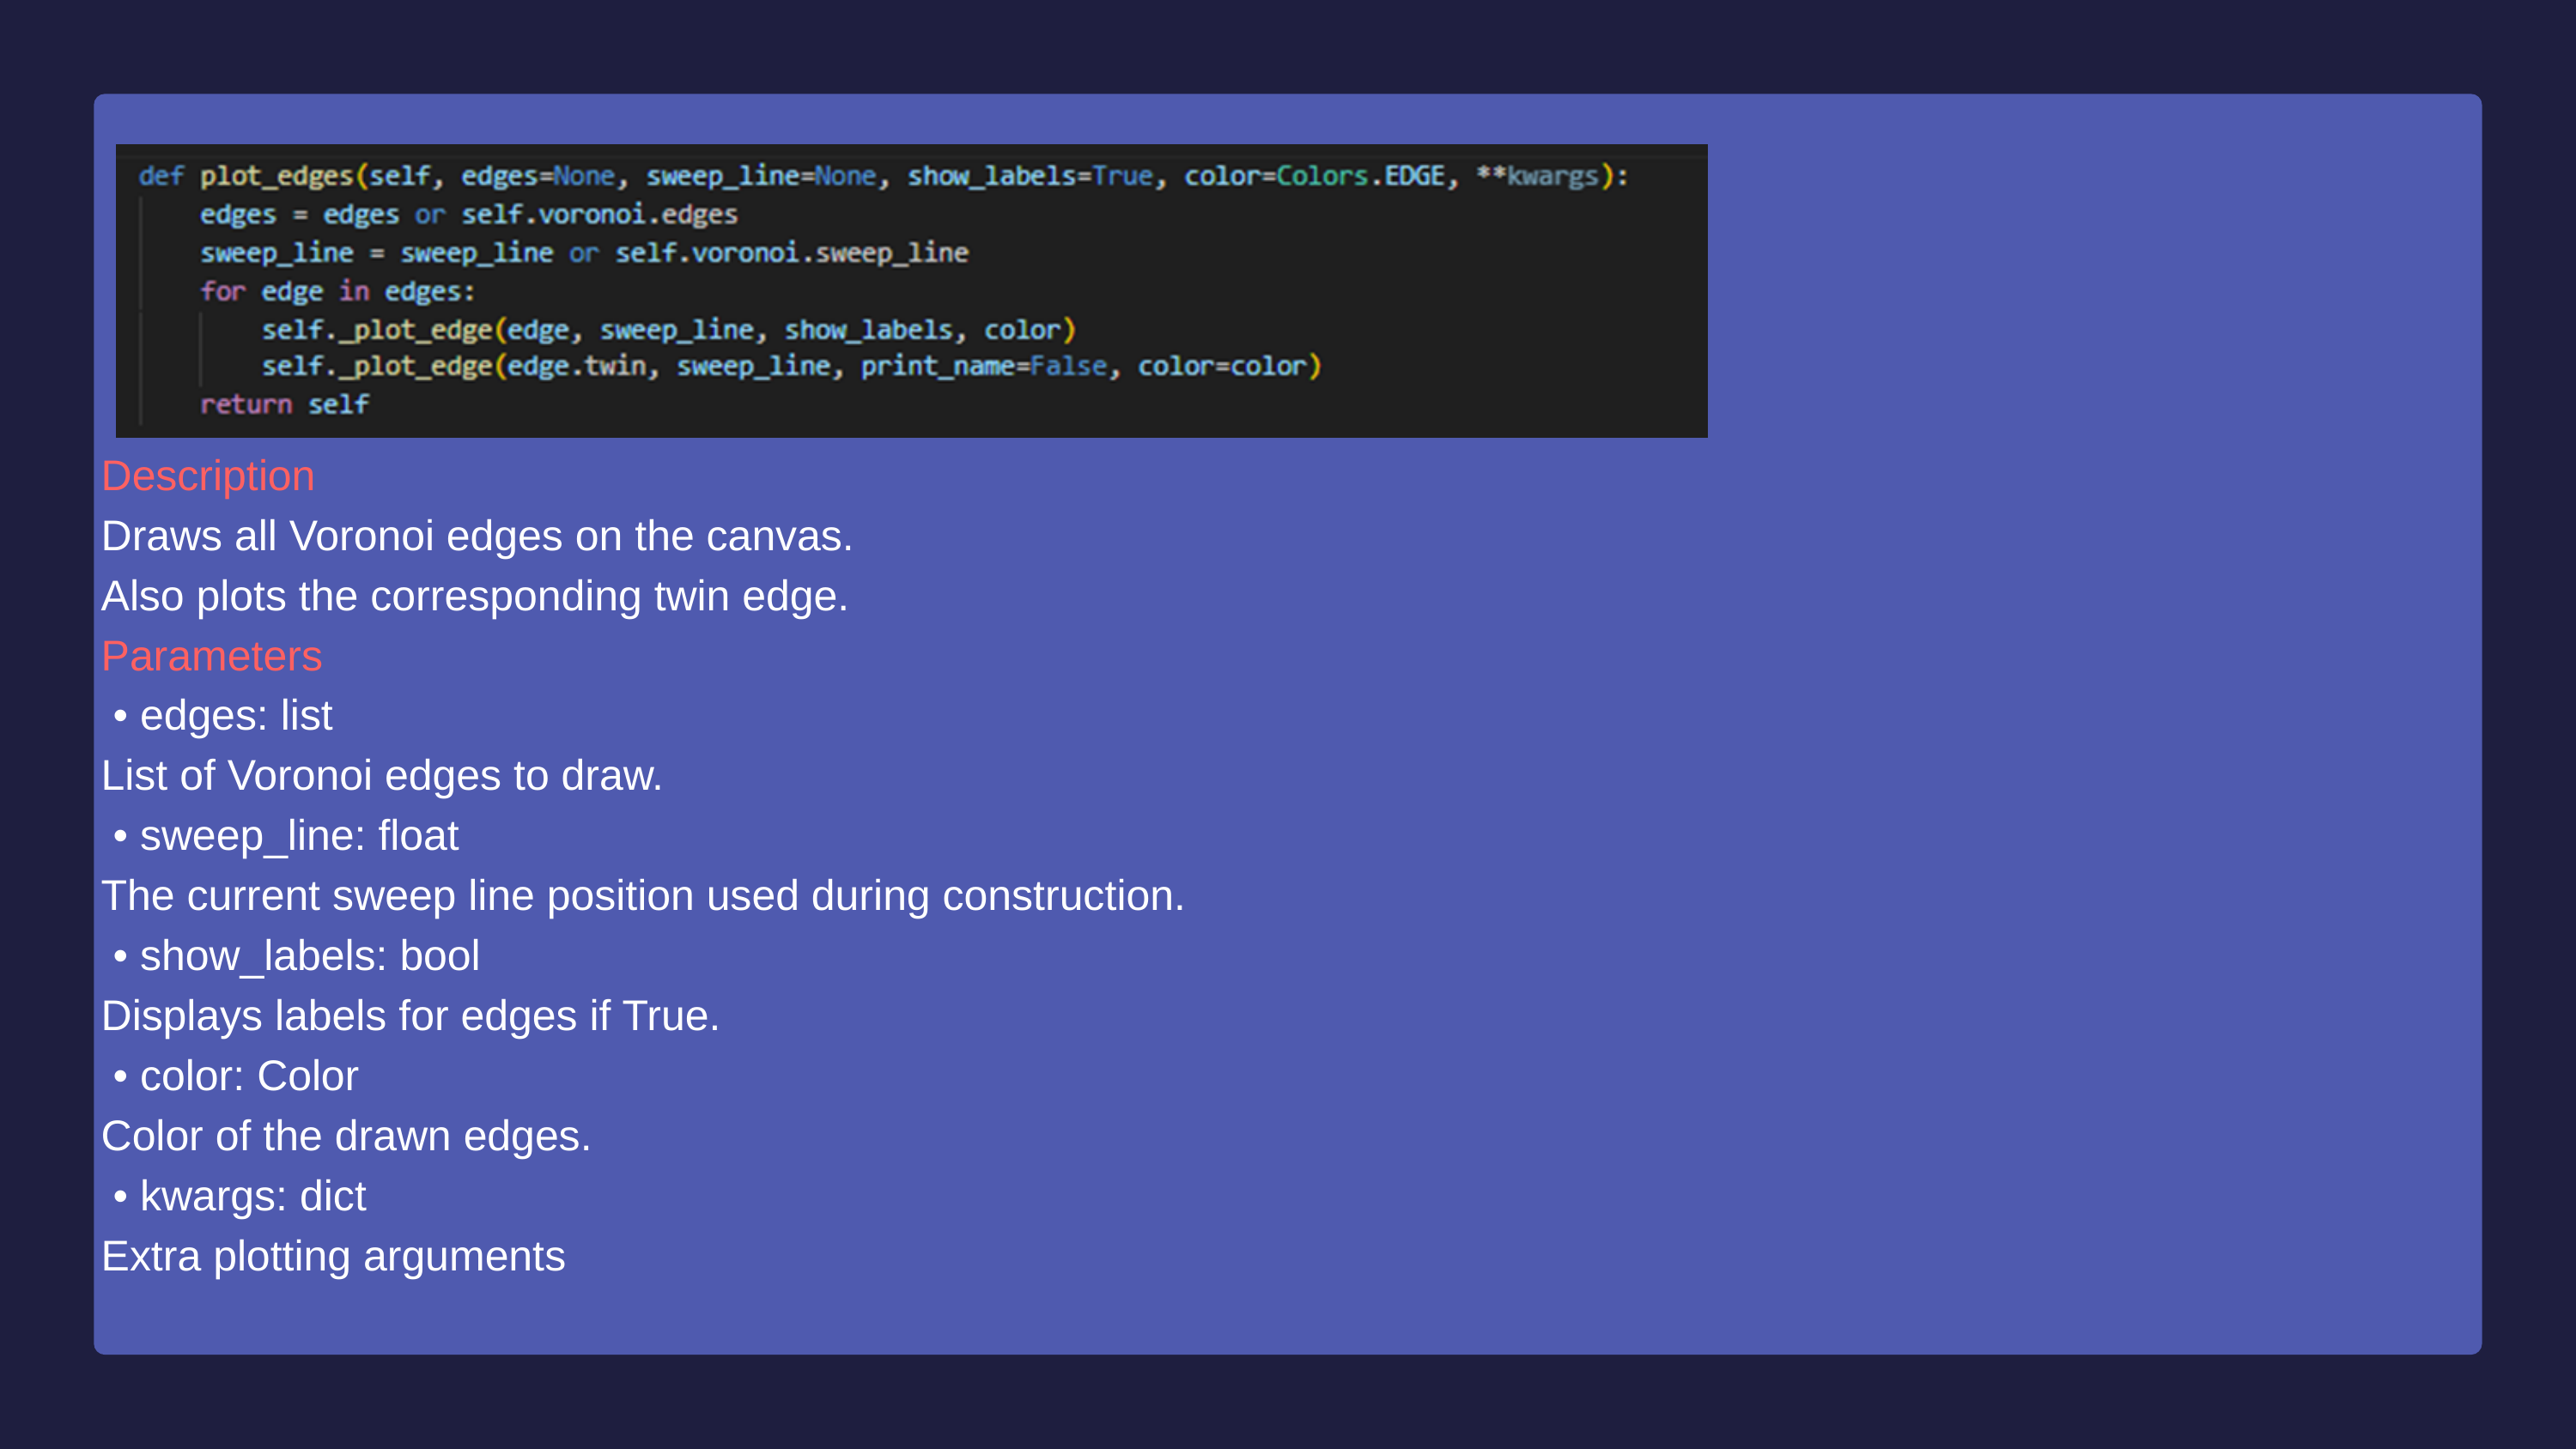

Description
Draws all Voronoi edges on the canvas.
Also plots the corresponding twin edge.
Parameters
 • edges: list
List of Voronoi edges to draw.
 • sweep_line: float
The current sweep line position used during construction.
 • show_labels: bool
Displays labels for edges if True.
 • color: Color
Color of the drawn edges.
 • kwargs: dict
Extra plotting arguments